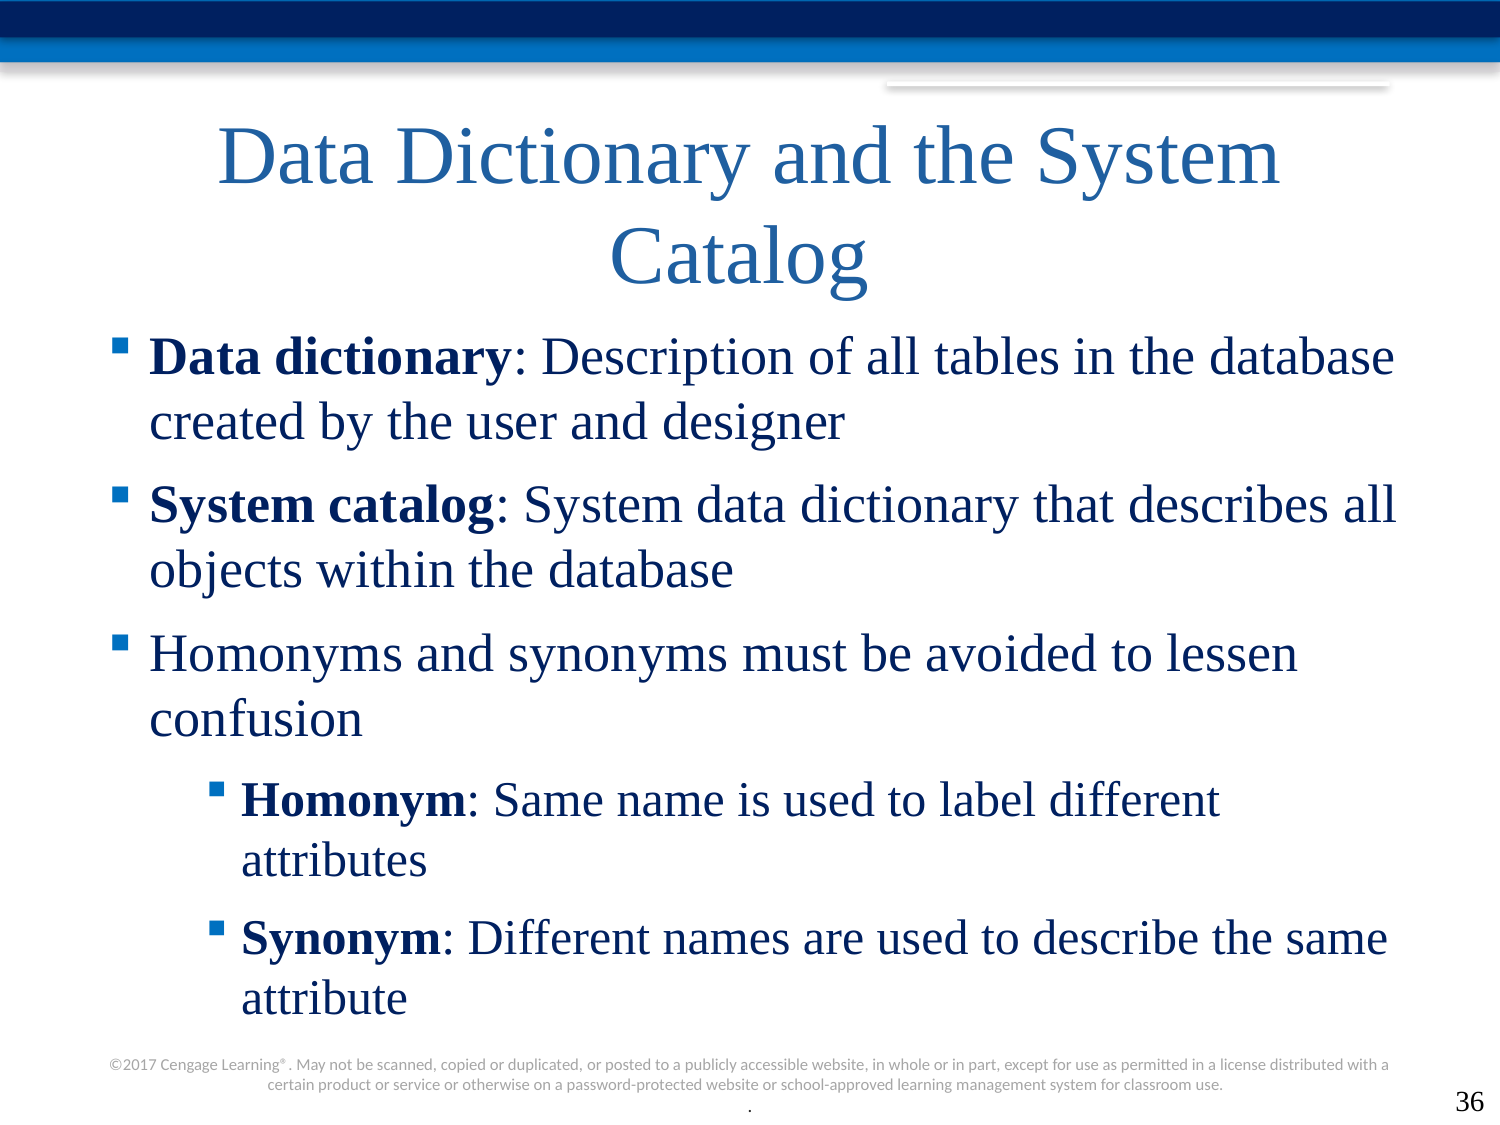

# Data Dictionary and the System Catalog
Data dictionary: Description of all tables in the database created by the user and designer
System catalog: System data dictionary that describes all objects within the database
Homonyms and synonyms must be avoided to lessen confusion
Homonym: Same name is used to label different attributes
Synonym: Different names are used to describe the same attribute

36